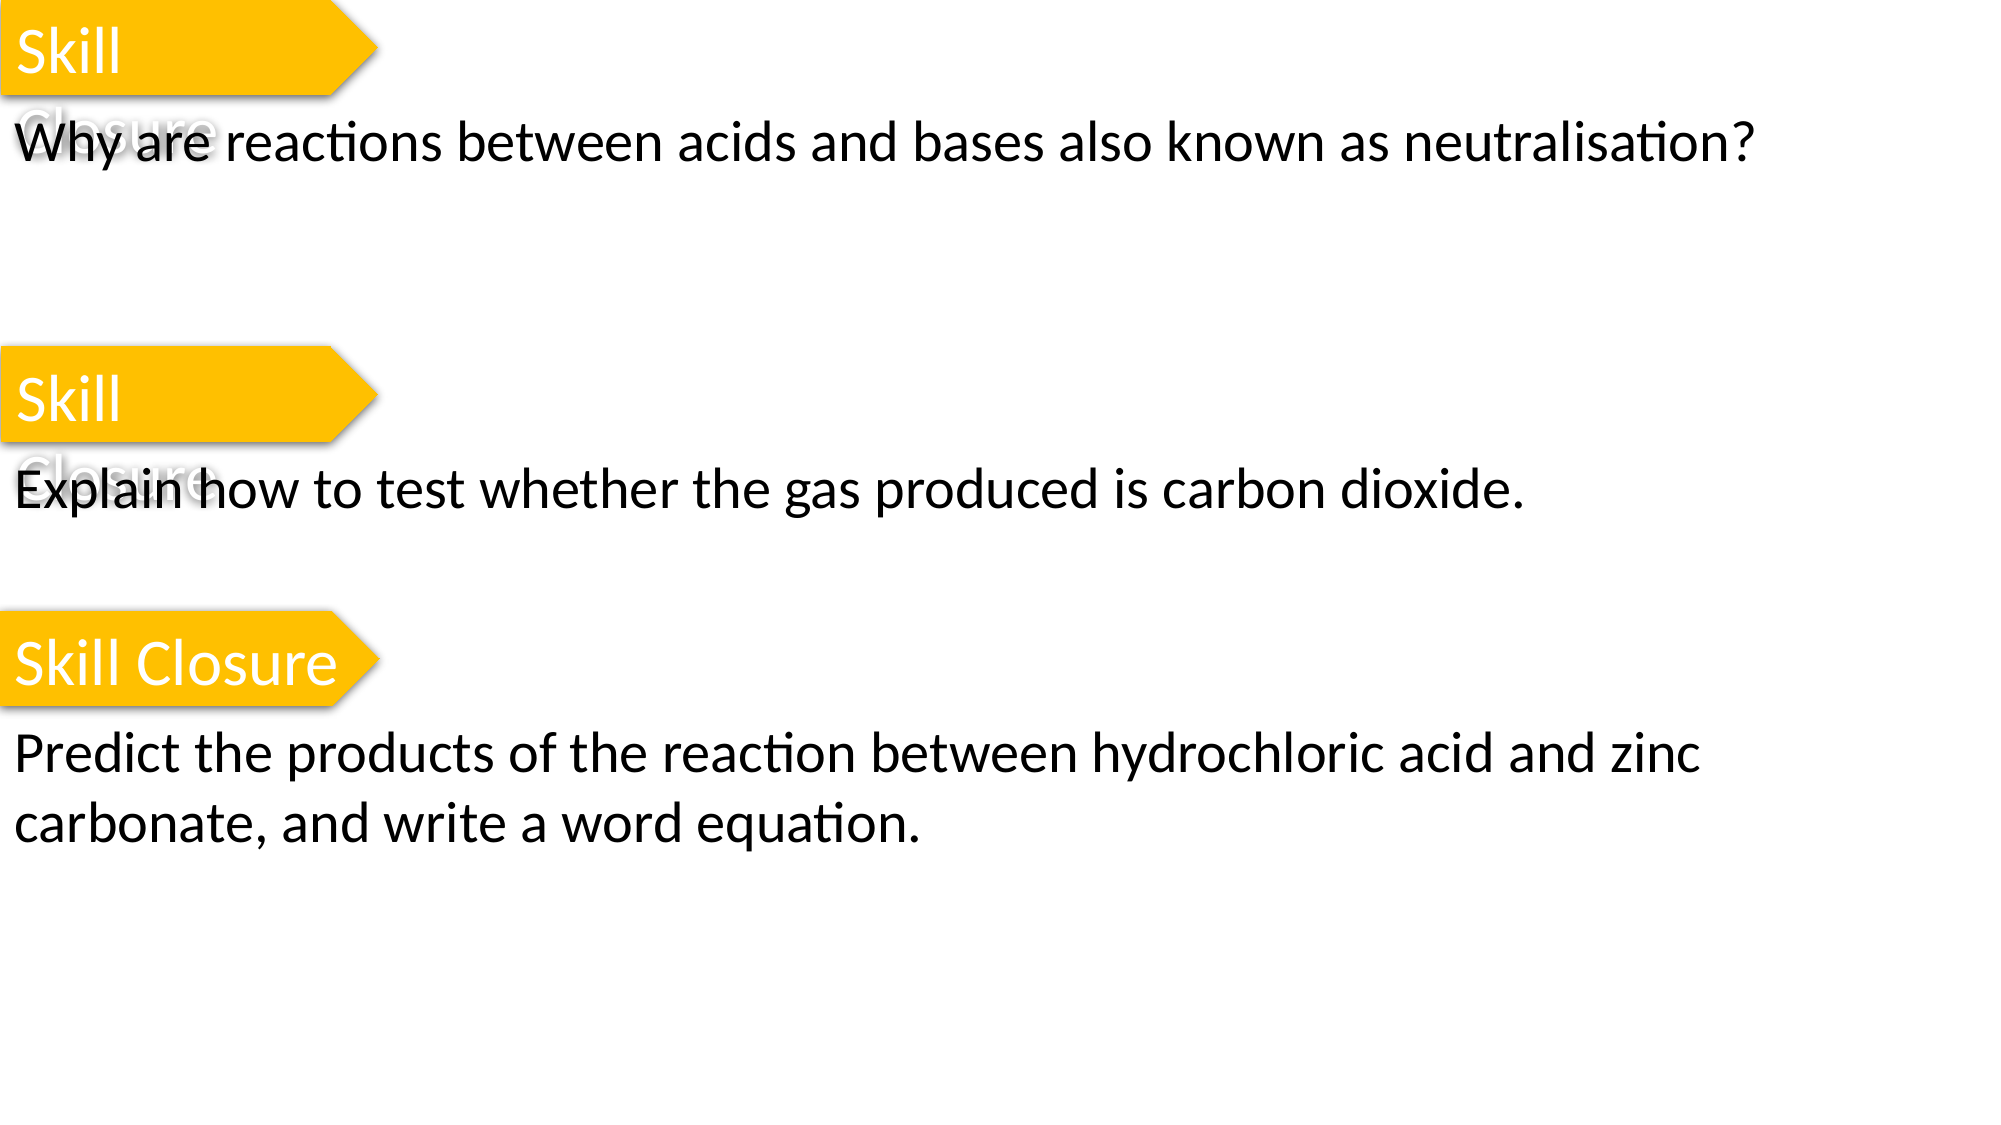

Skill Closure
Why are reactions between acids and bases also known as neutralisation?
Skill Closure
Explain how to test whether the gas produced is carbon dioxide.
Skill Closure
Predict the products of the reaction between hydrochloric acid and zinc carbonate, and write a word equation.